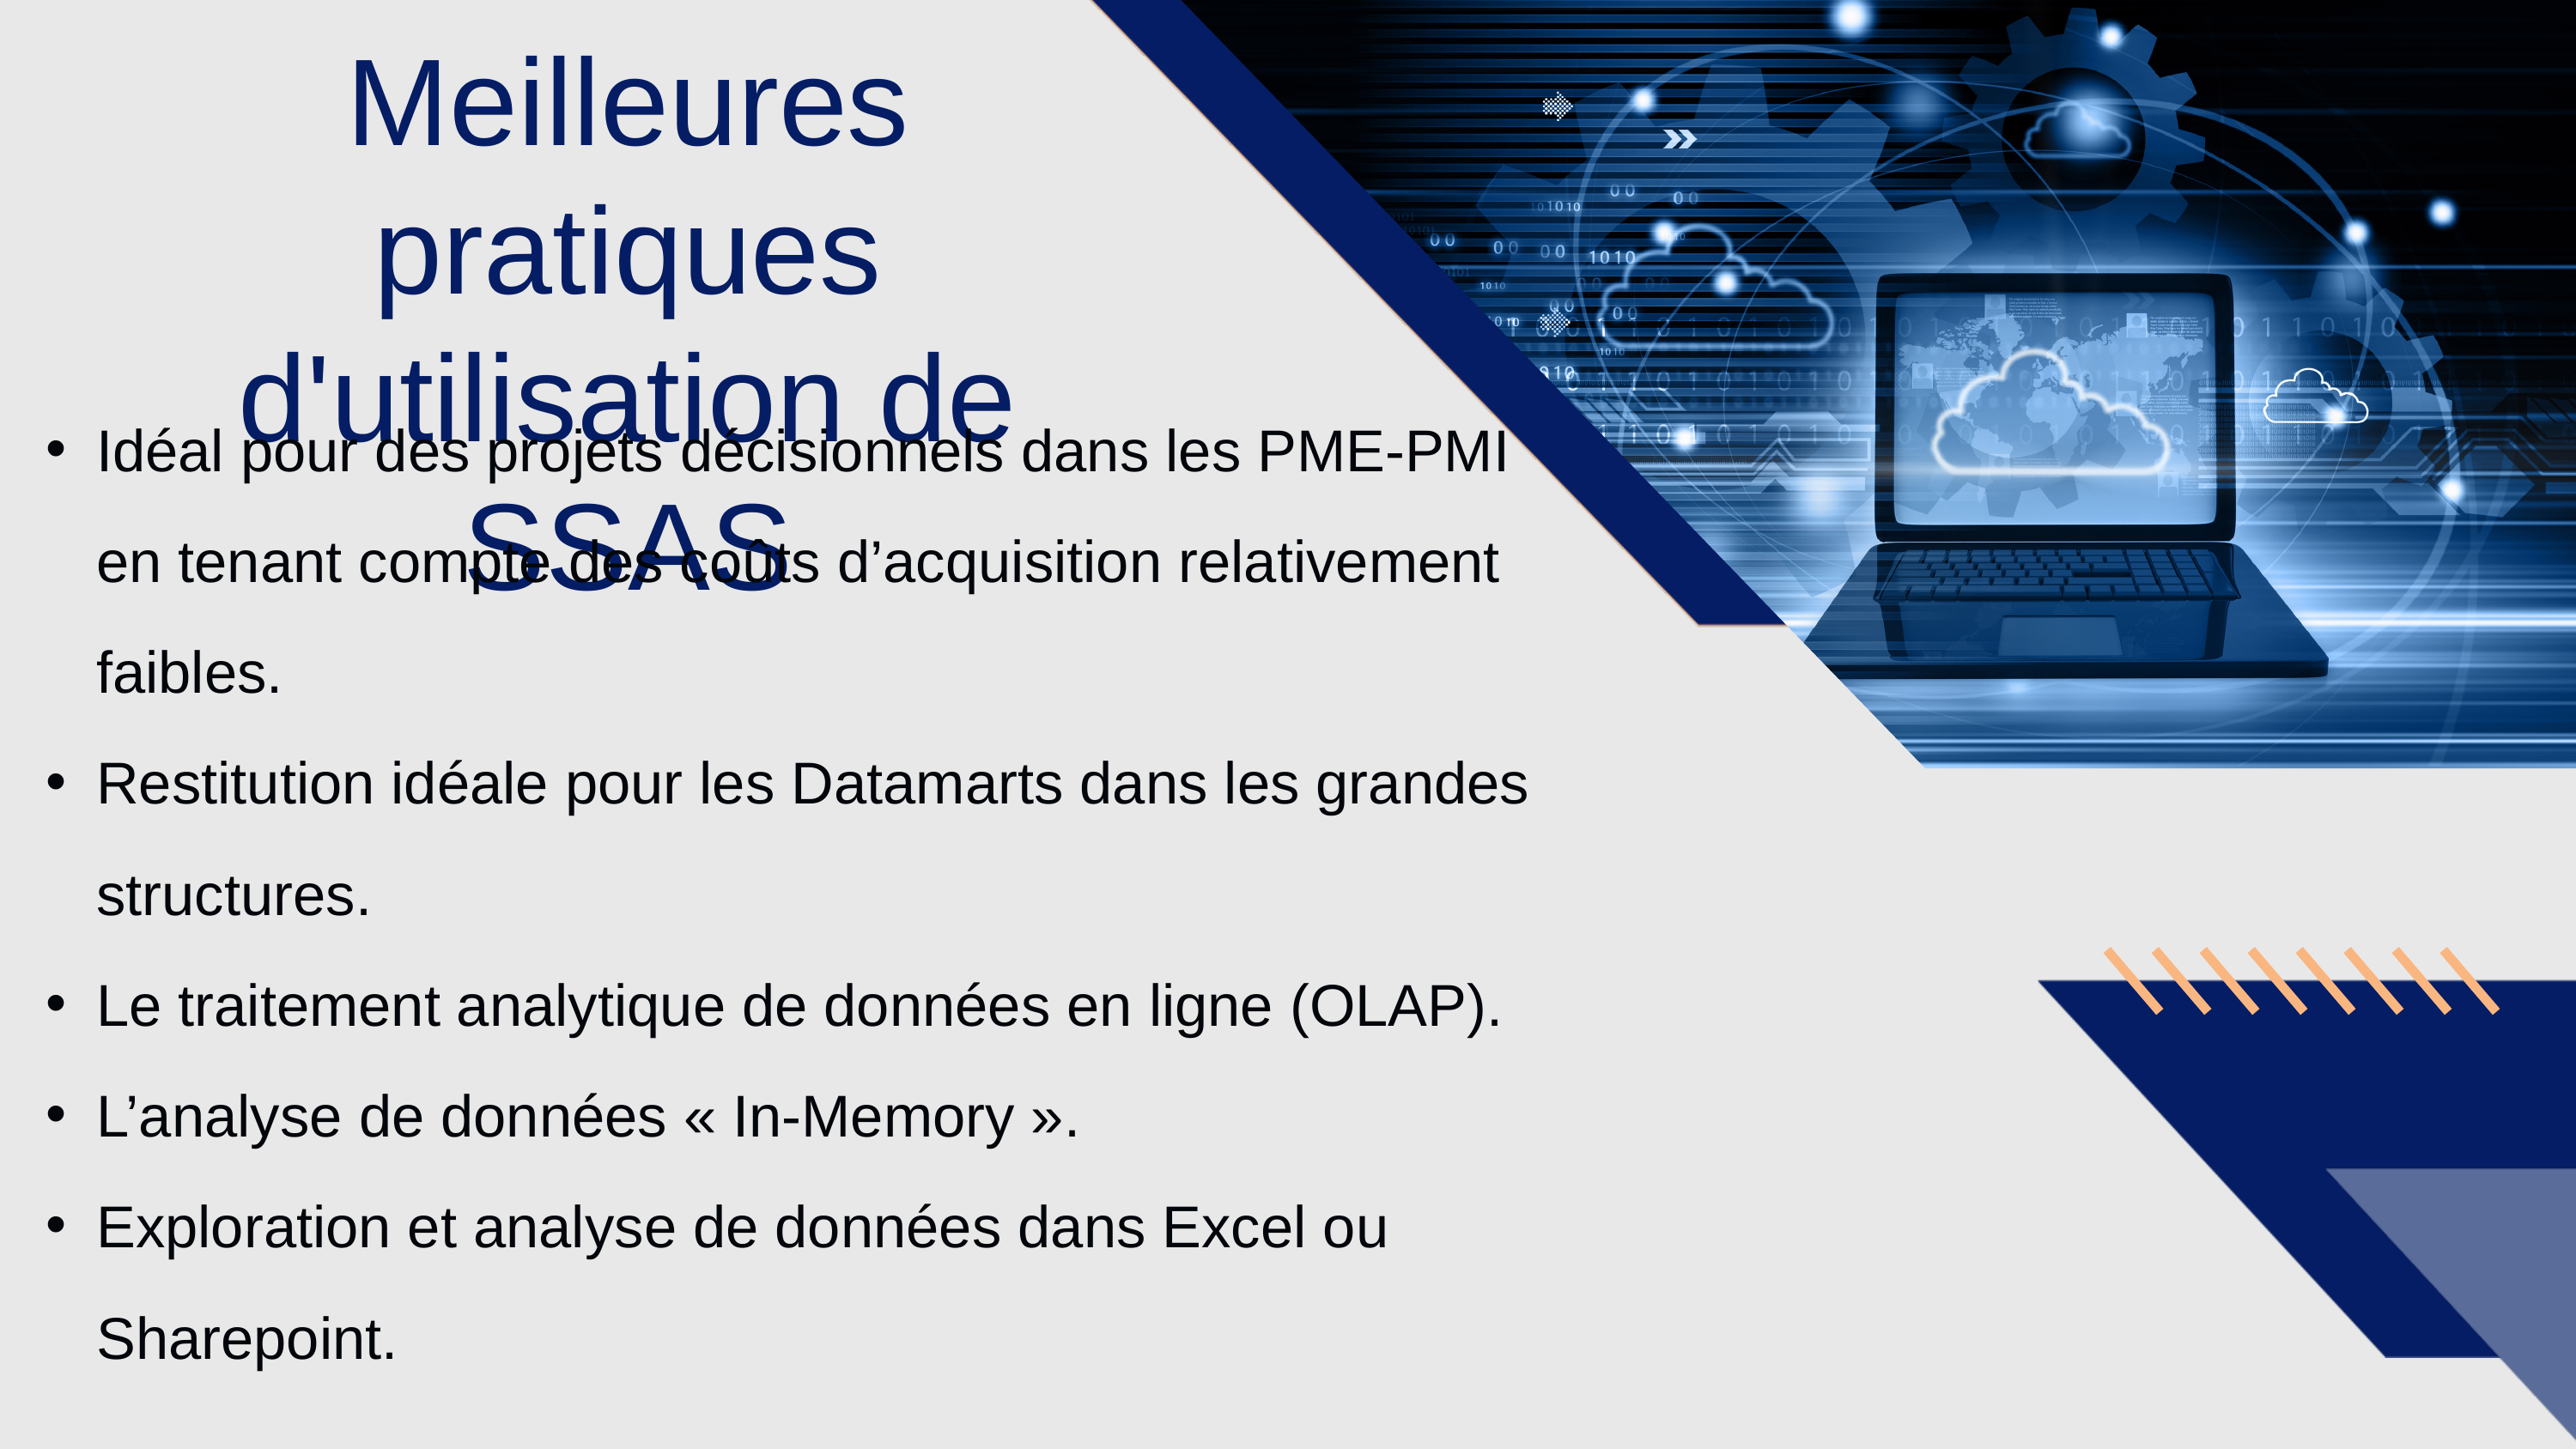

Meilleures pratiques d'utilisation de SSAS

Idéal pour des projets décisionnels dans les PME-PMI en tenant compte des coûts d’acquisition relativement faibles.
Restitution idéale pour les Datamarts dans les grandes structures.
Le traitement analytique de données en ligne (OLAP).
L’analyse de données « In-Memory ».
Exploration et analyse de données dans Excel ou Sharepoint.